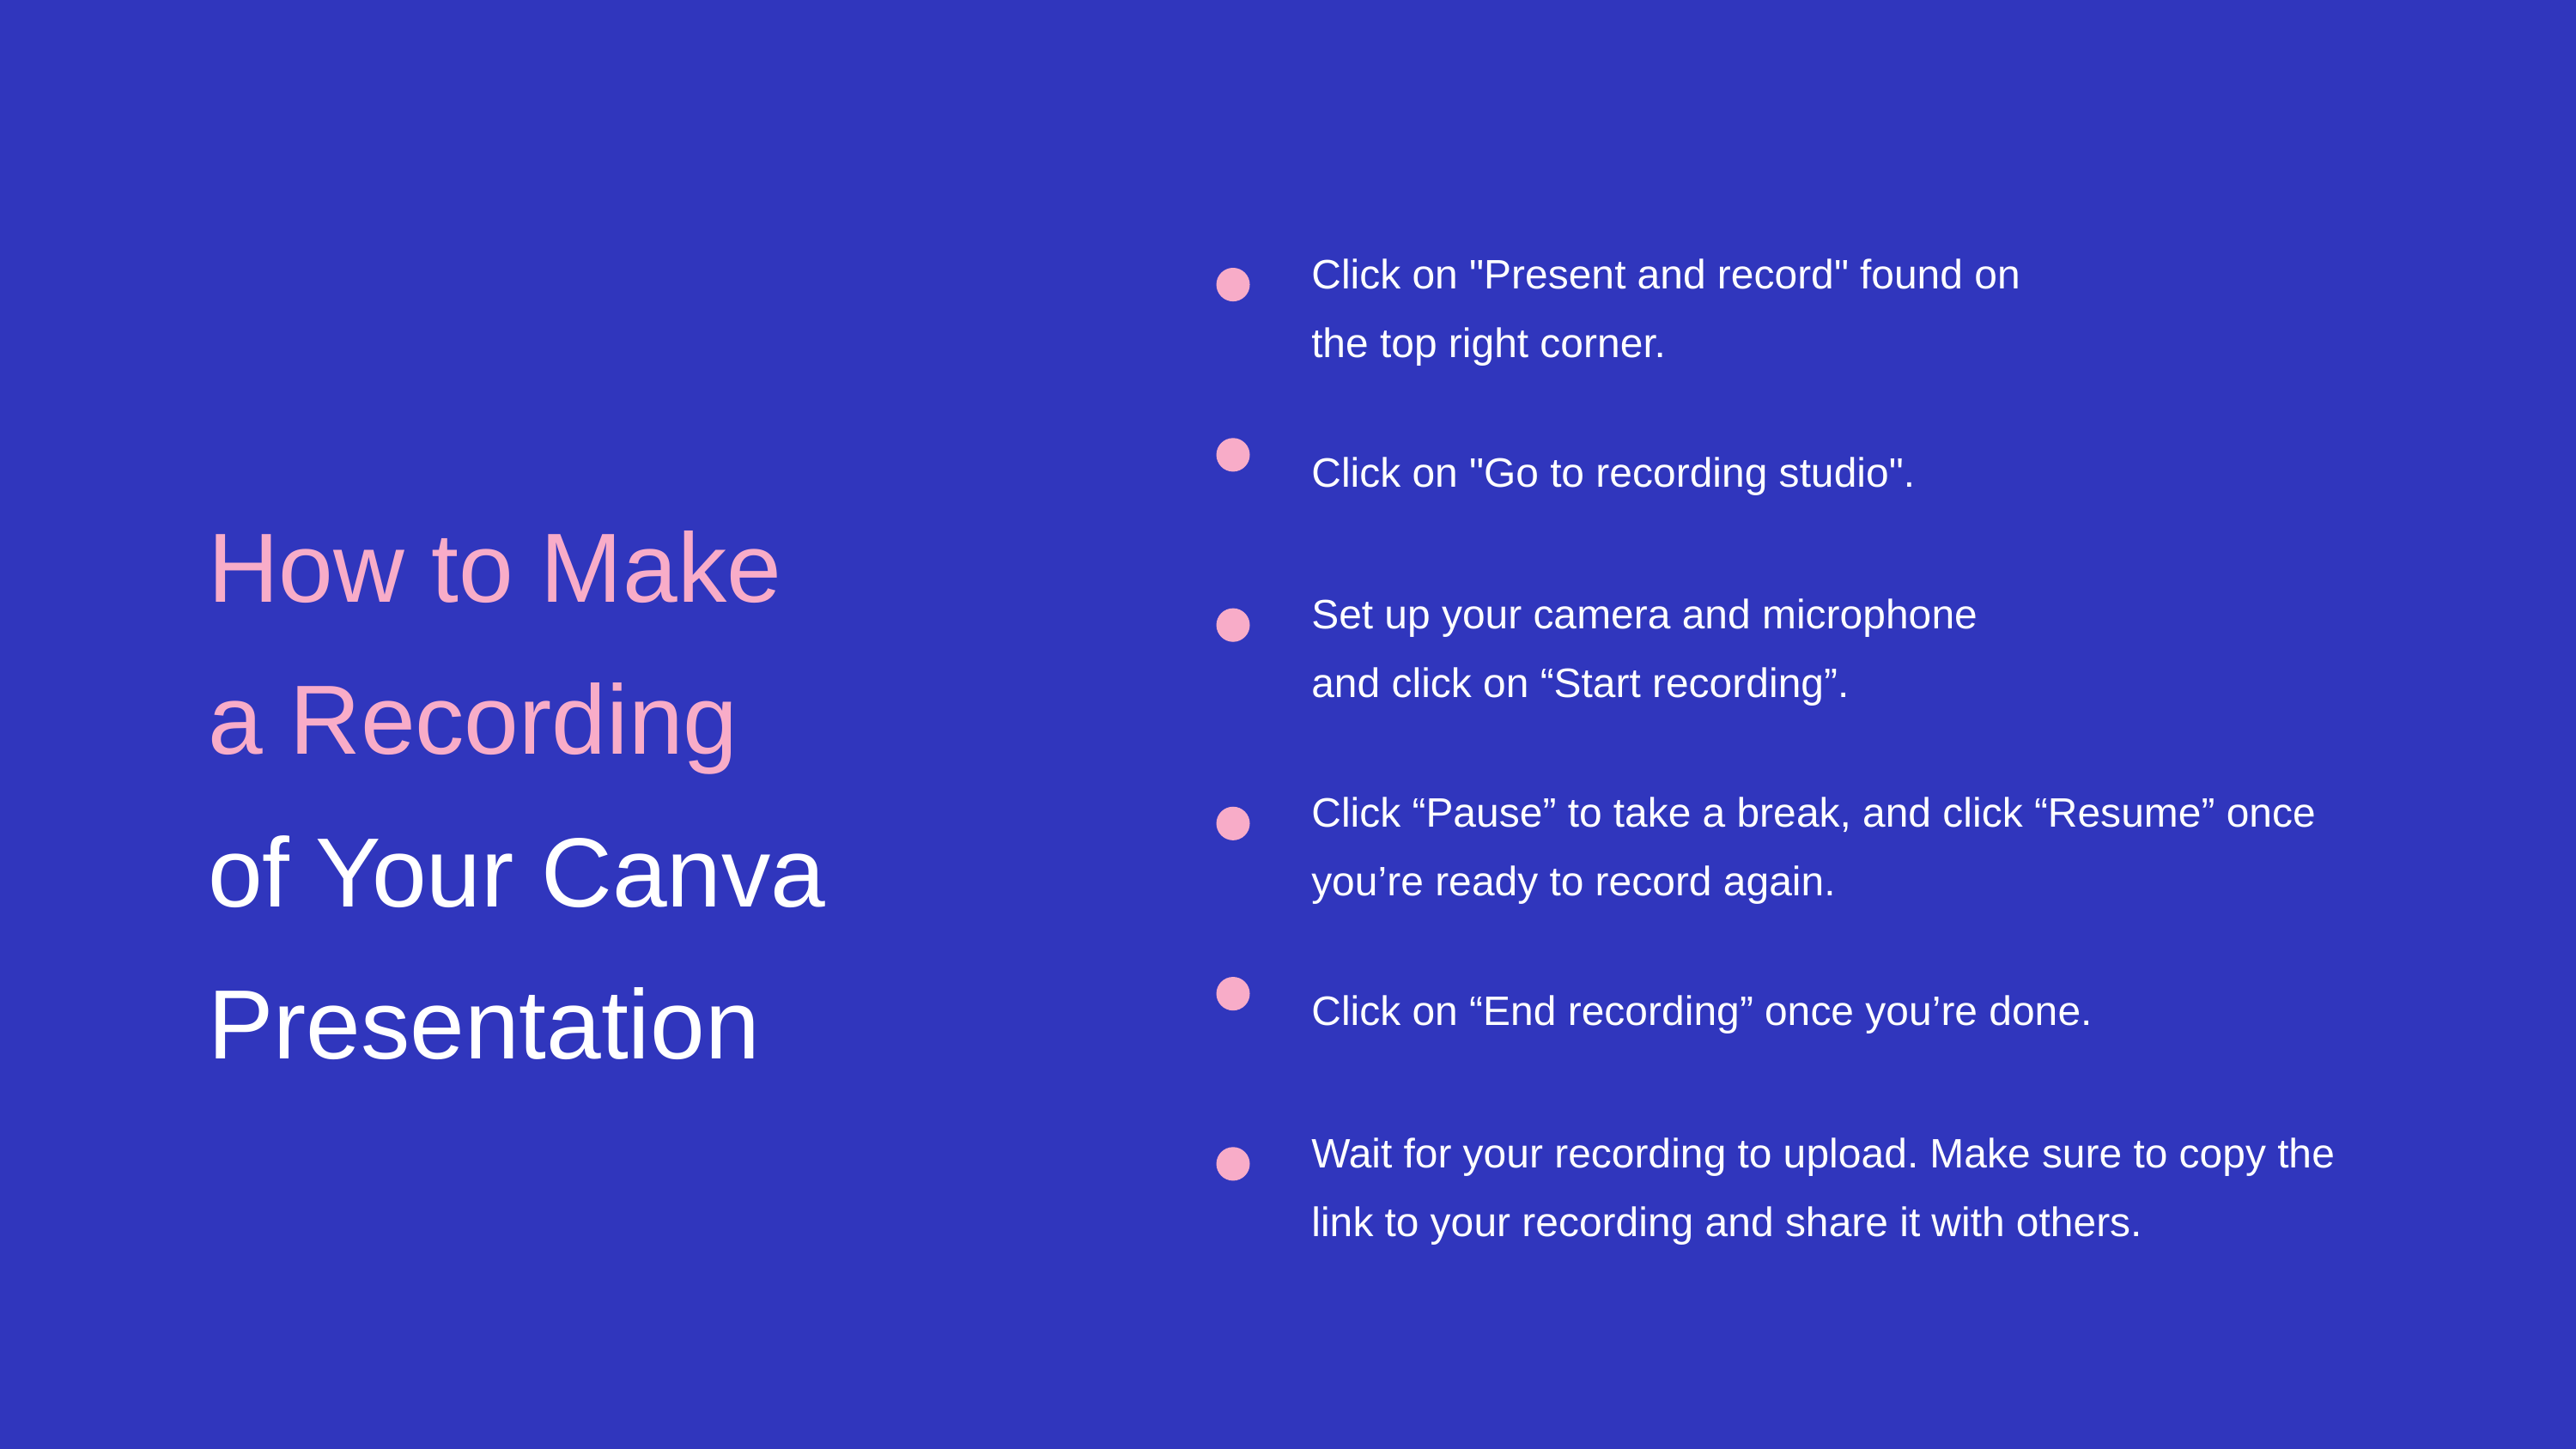

Click on "Present and record" found on
the top right corner.

Click on "Go to recording studio".

How to Make
a Recording
of Your Canva Presentation
Set up your camera and microphone
and click on “Start recording”.

Click “Pause” to take a break, and click “Resume” once you’re ready to record again.

Click on “End recording” once you’re done.

Wait for your recording to upload. Make sure to copy the link to your recording and share it with others.